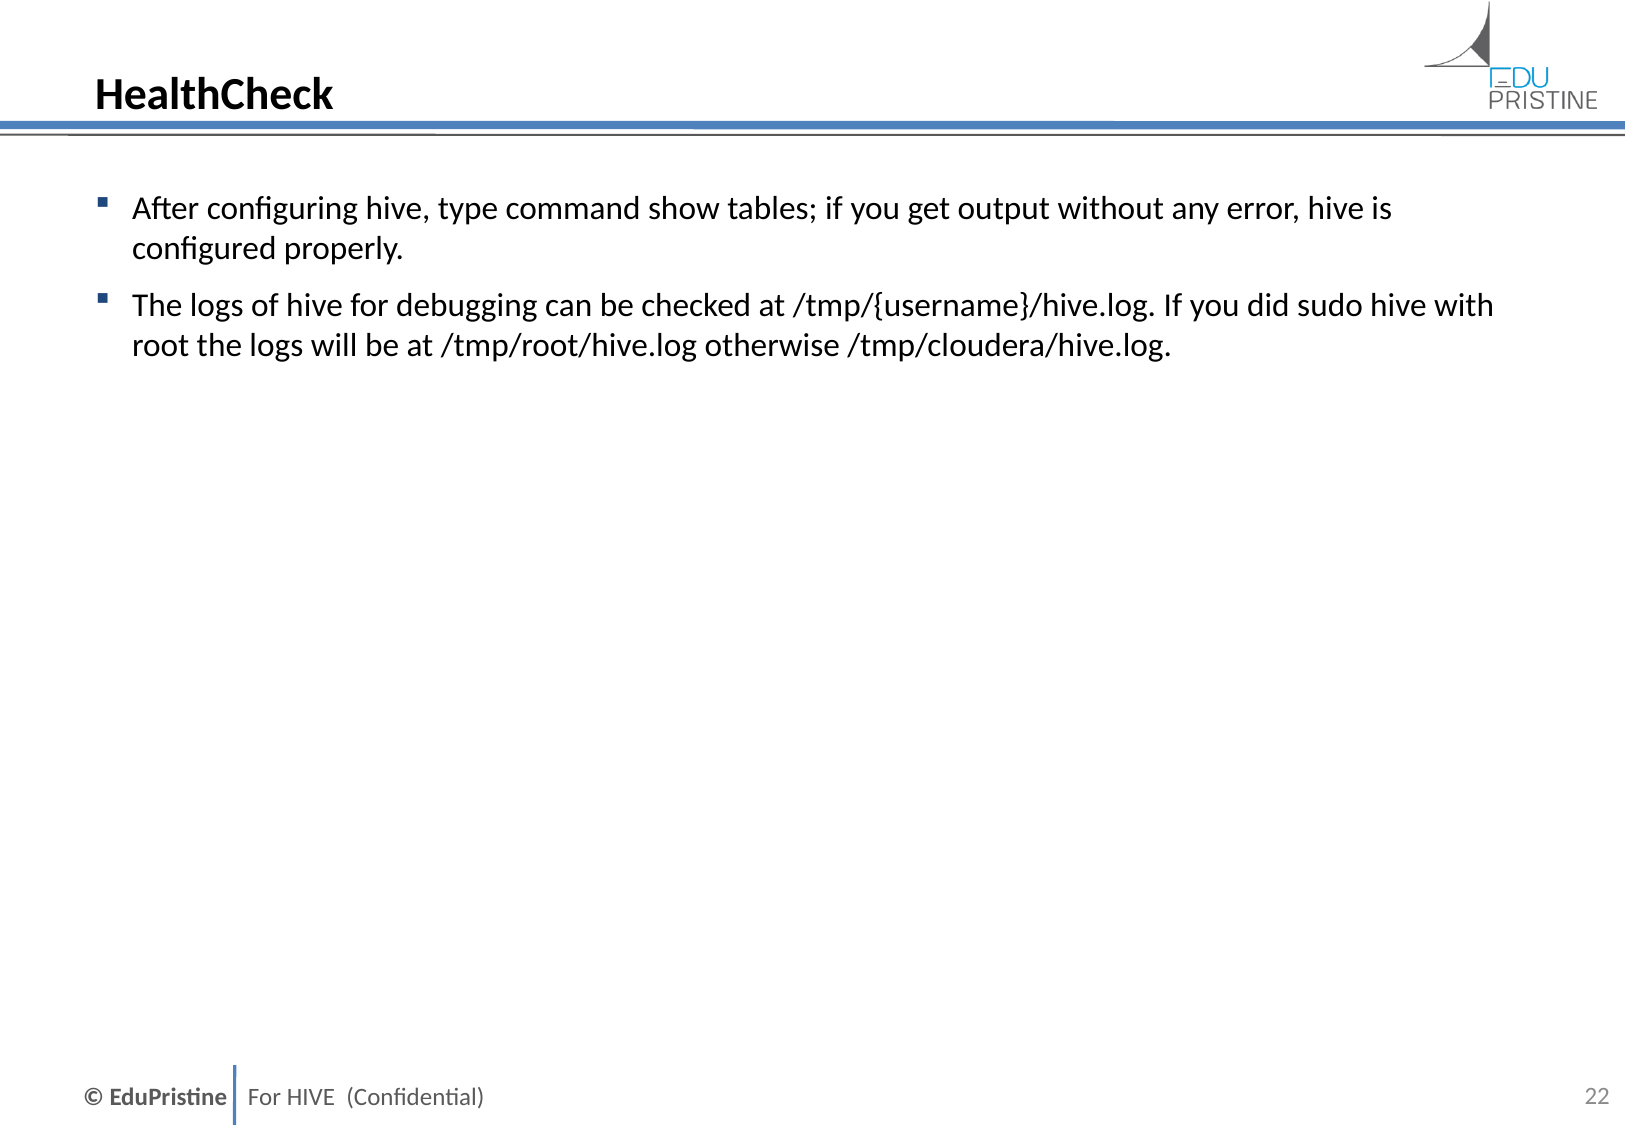

# HealthCheck
After configuring hive, type command show tables; if you get output without any error, hive is configured properly.
The logs of hive for debugging can be checked at /tmp/{username}/hive.log. If you did sudo hive with root the logs will be at /tmp/root/hive.log otherwise /tmp/cloudera/hive.log.
22